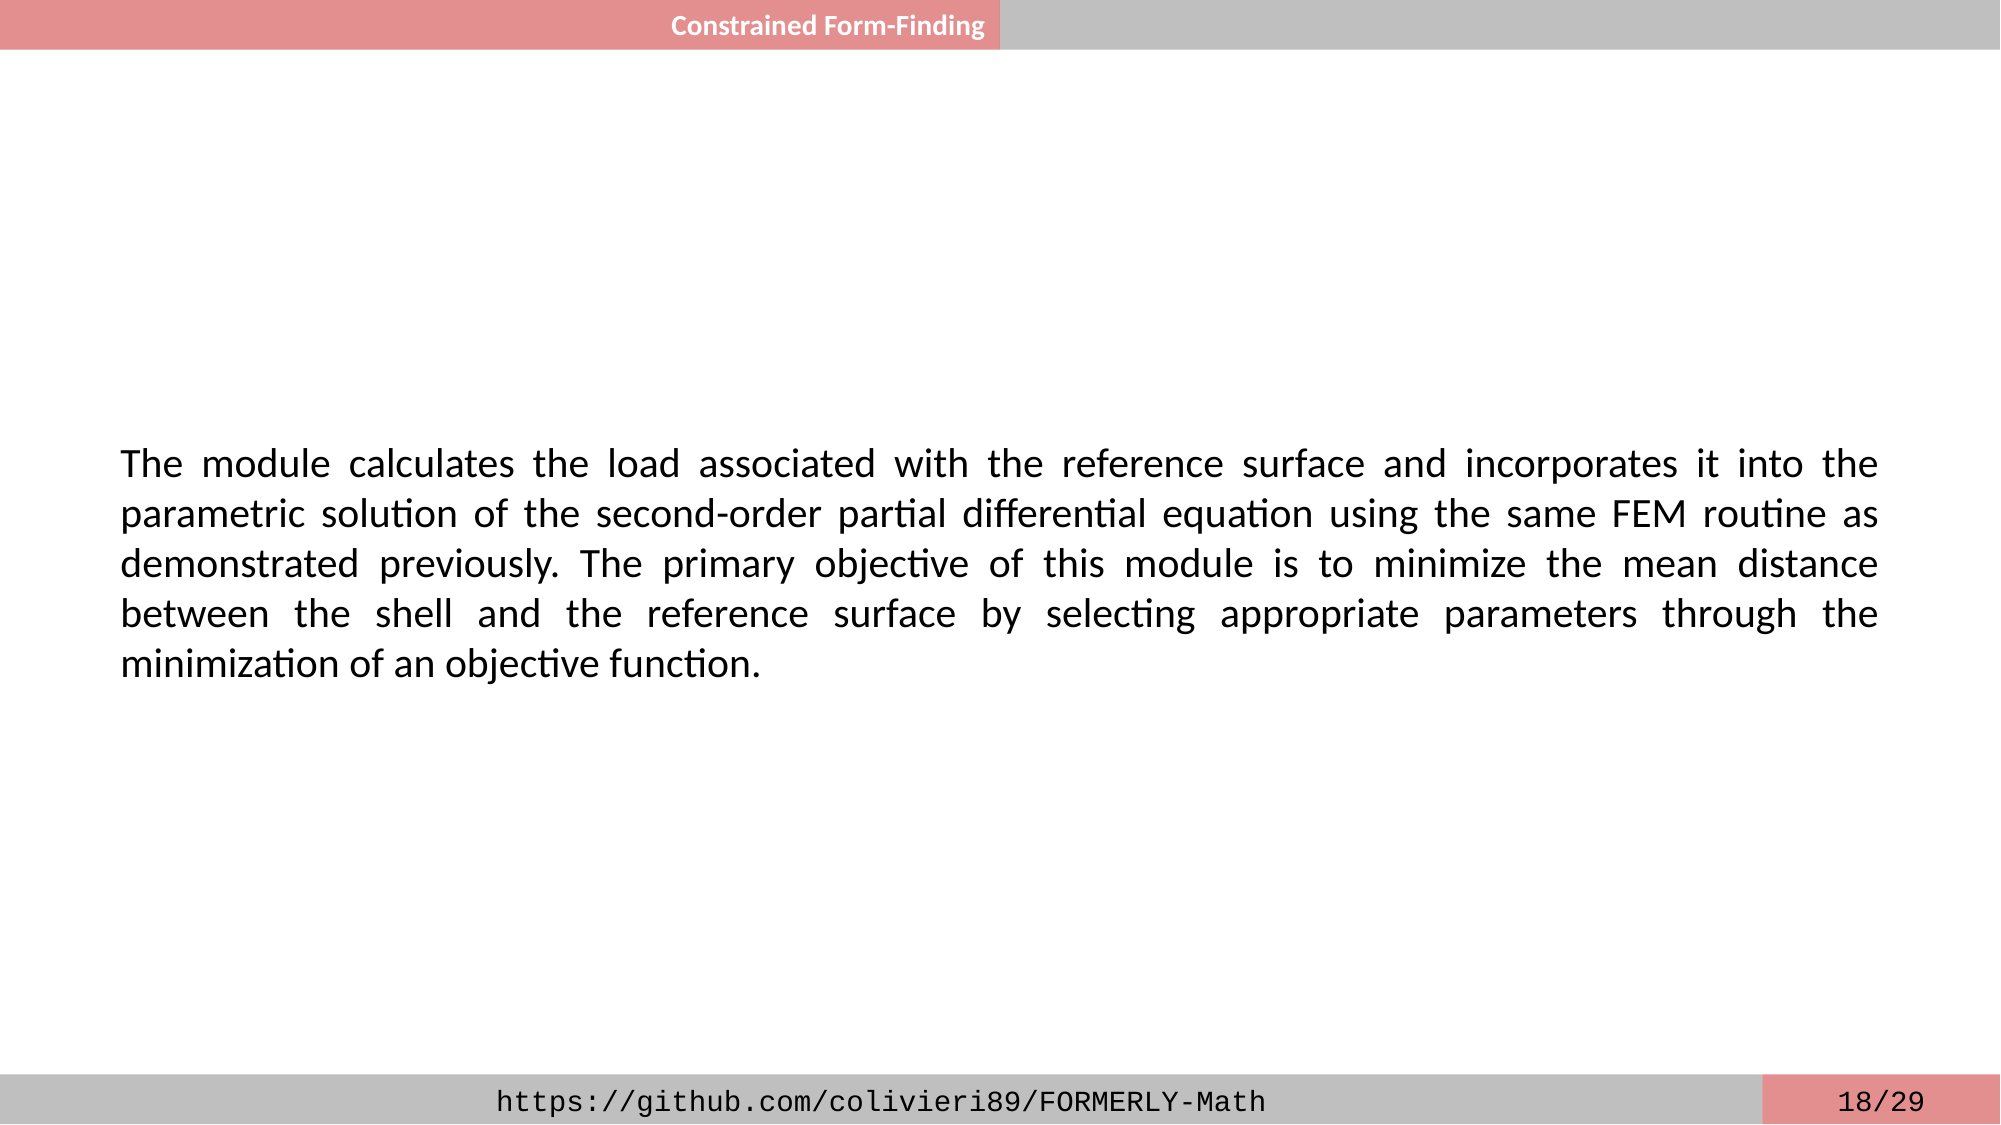

Constrained Form-Finding

The module calculates the load associated with the reference surface and incorporates it into the parametric solution of the second-order partial differential equation using the same FEM routine as demonstrated previously. The primary objective of this module is to minimize the mean distance between the shell and the reference surface by selecting appropriate parameters through the minimization of an objective function.
https://github.com/colivieri89/FORMERLY-Math
18/29